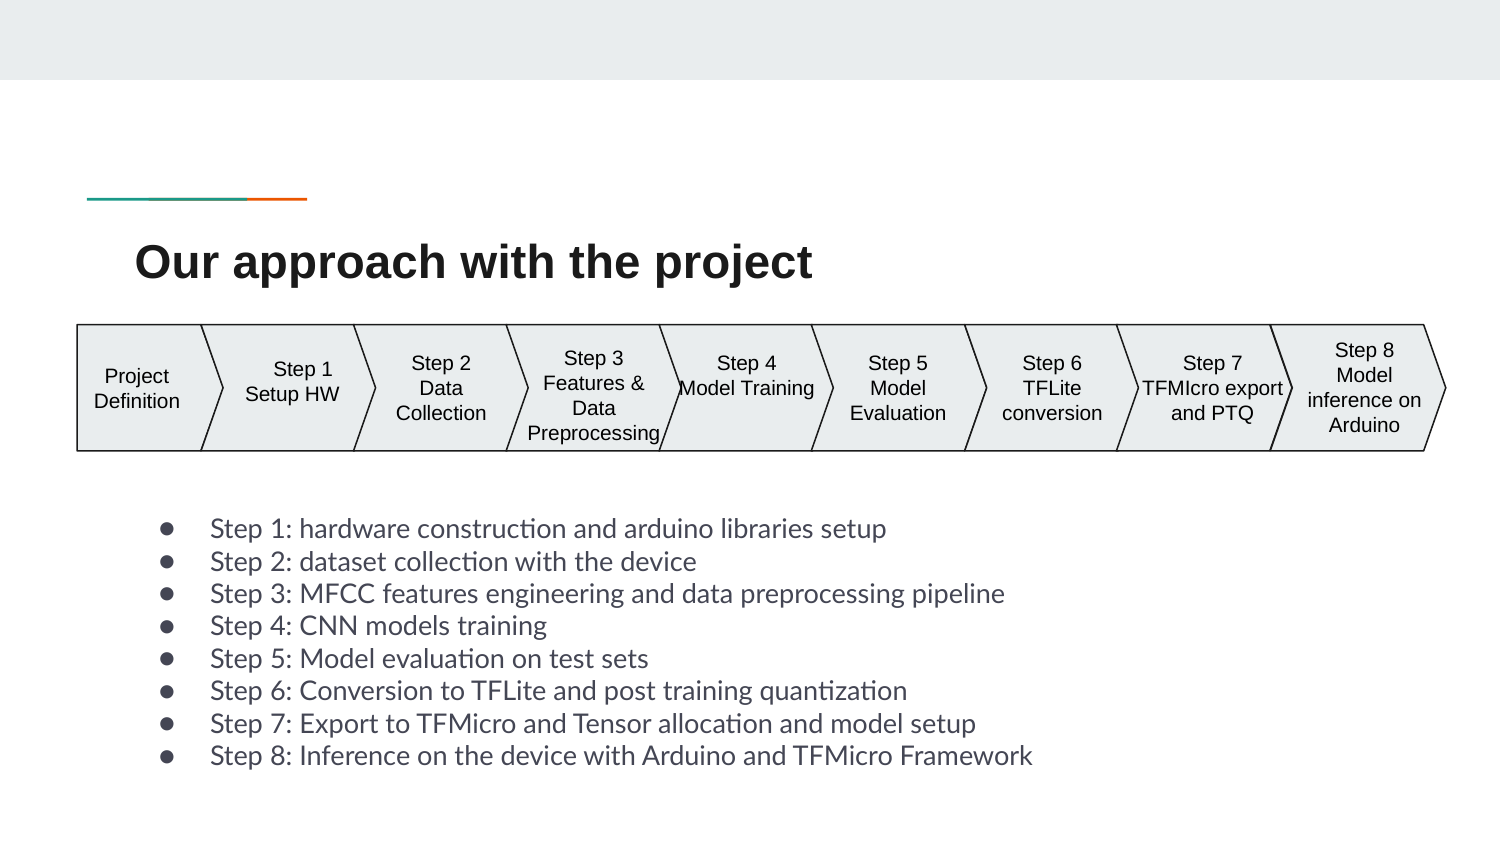

# Our approach with the project
Step 8
Model inference on Arduino

Step 3
Features & Data Preprocessing
Step 2
Data Collection
Step 4
Model Training
Step 5
Model Evaluation
Step 6
TFLite conversion
Step 7
TFMIcro export and PTQ
Step 1
Setup HW
Project Definition
Step 1: hardware construction and arduino libraries setup
Step 2: dataset collection with the device
Step 3: MFCC features engineering and data preprocessing pipeline
Step 4: CNN models training
Step 5: Model evaluation on test sets
Step 6: Conversion to TFLite and post training quantization
Step 7: Export to TFMicro and Tensor allocation and model setup
Step 8: Inference on the device with Arduino and TFMicro Framework